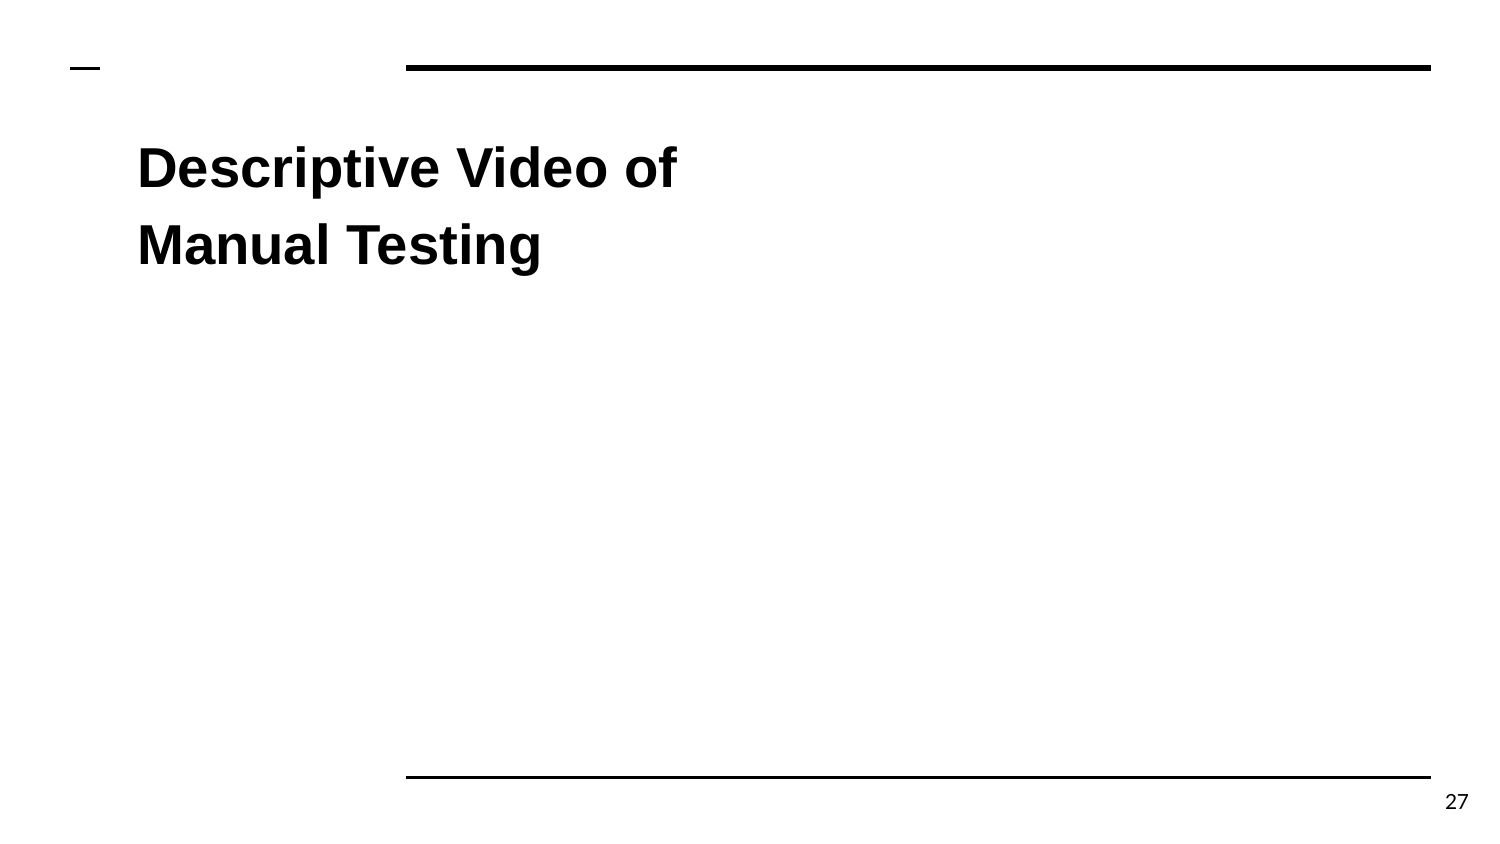

# Descriptive Video of Manual Testing
27